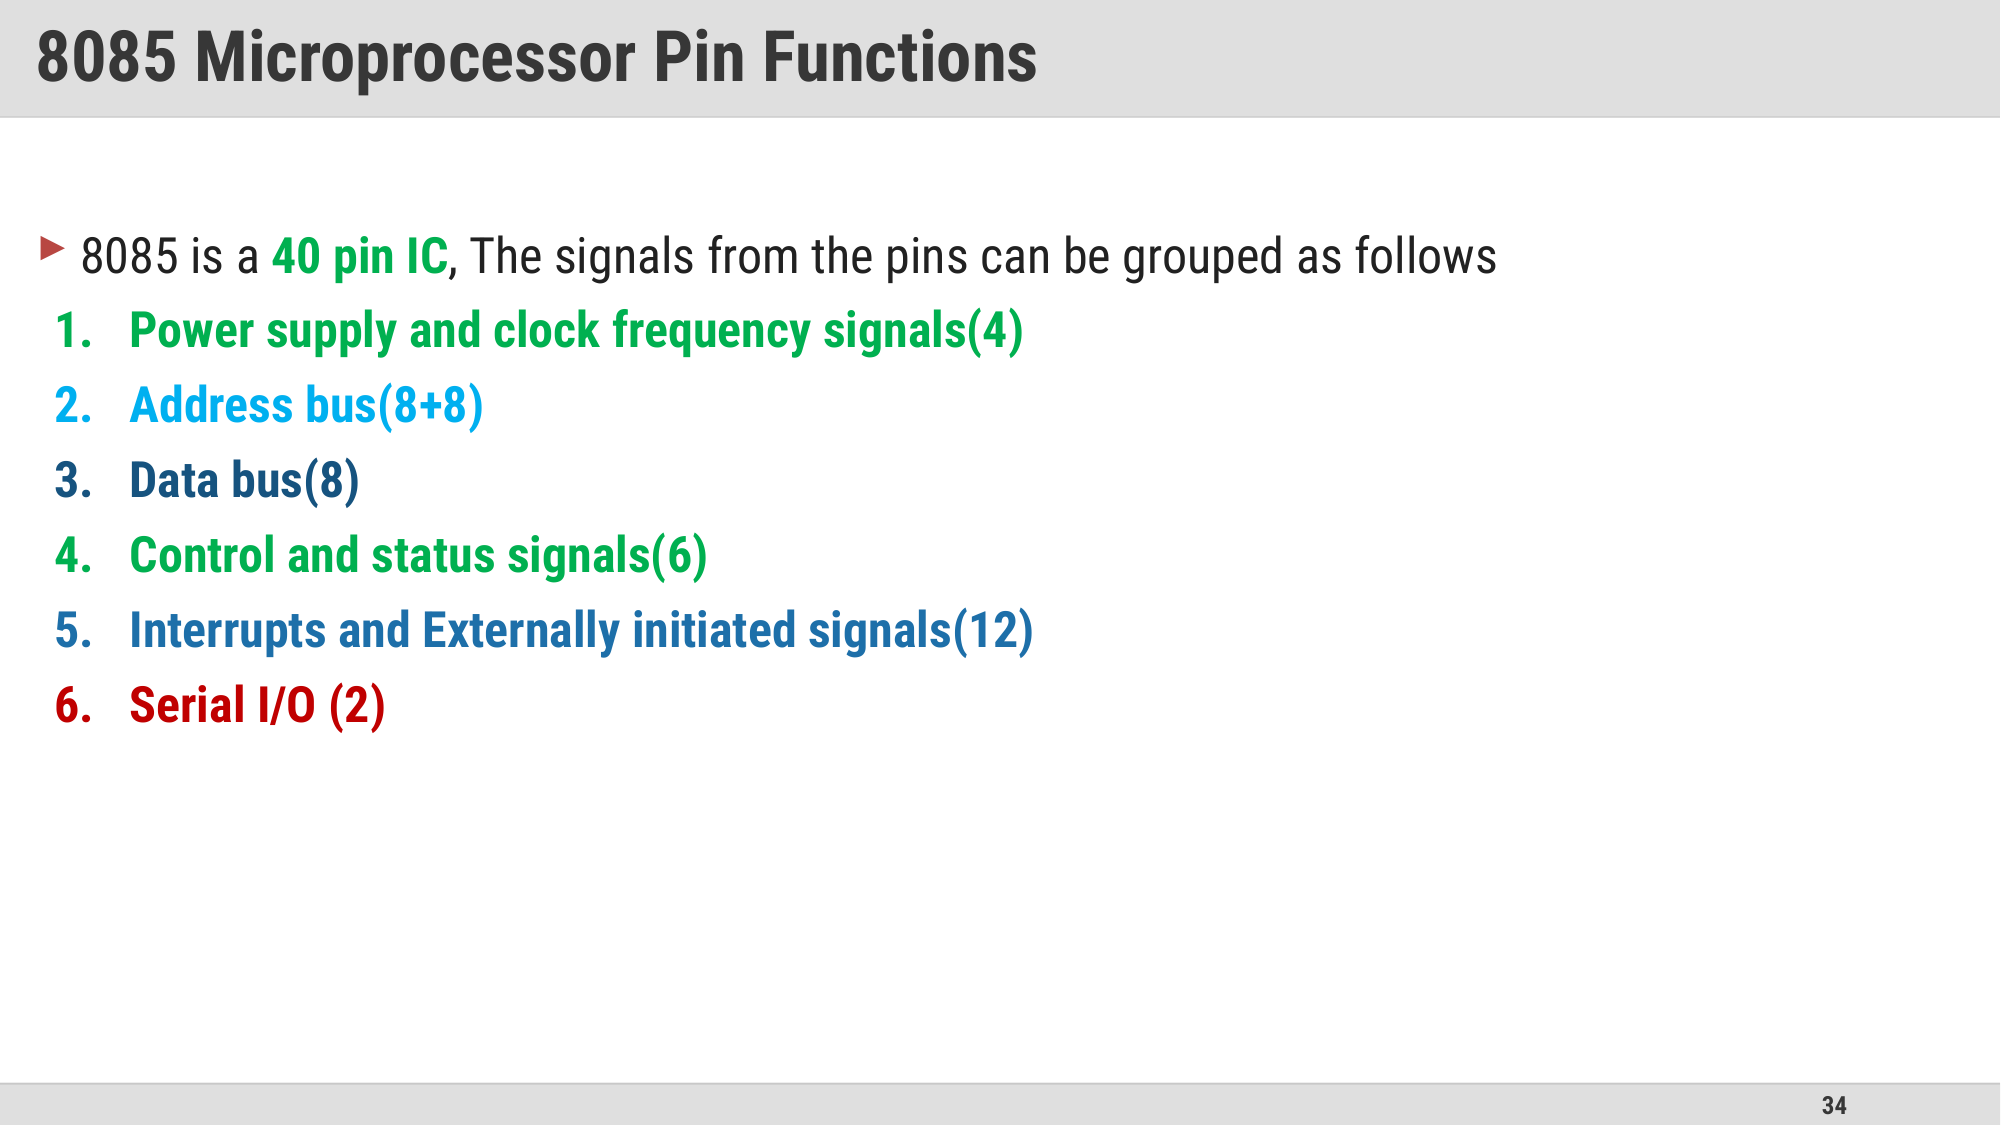

# 8085 Microprocessor Pin Functions

8085 is a 40 pin IC, The signals from the pins can be grouped as follows
Power supply and clock frequency signals(4)
Address bus(8+8)
Data bus(8)
Control and status signals(6)
Interrupts and Externally initiated signals(12)
Serial I/O (2)